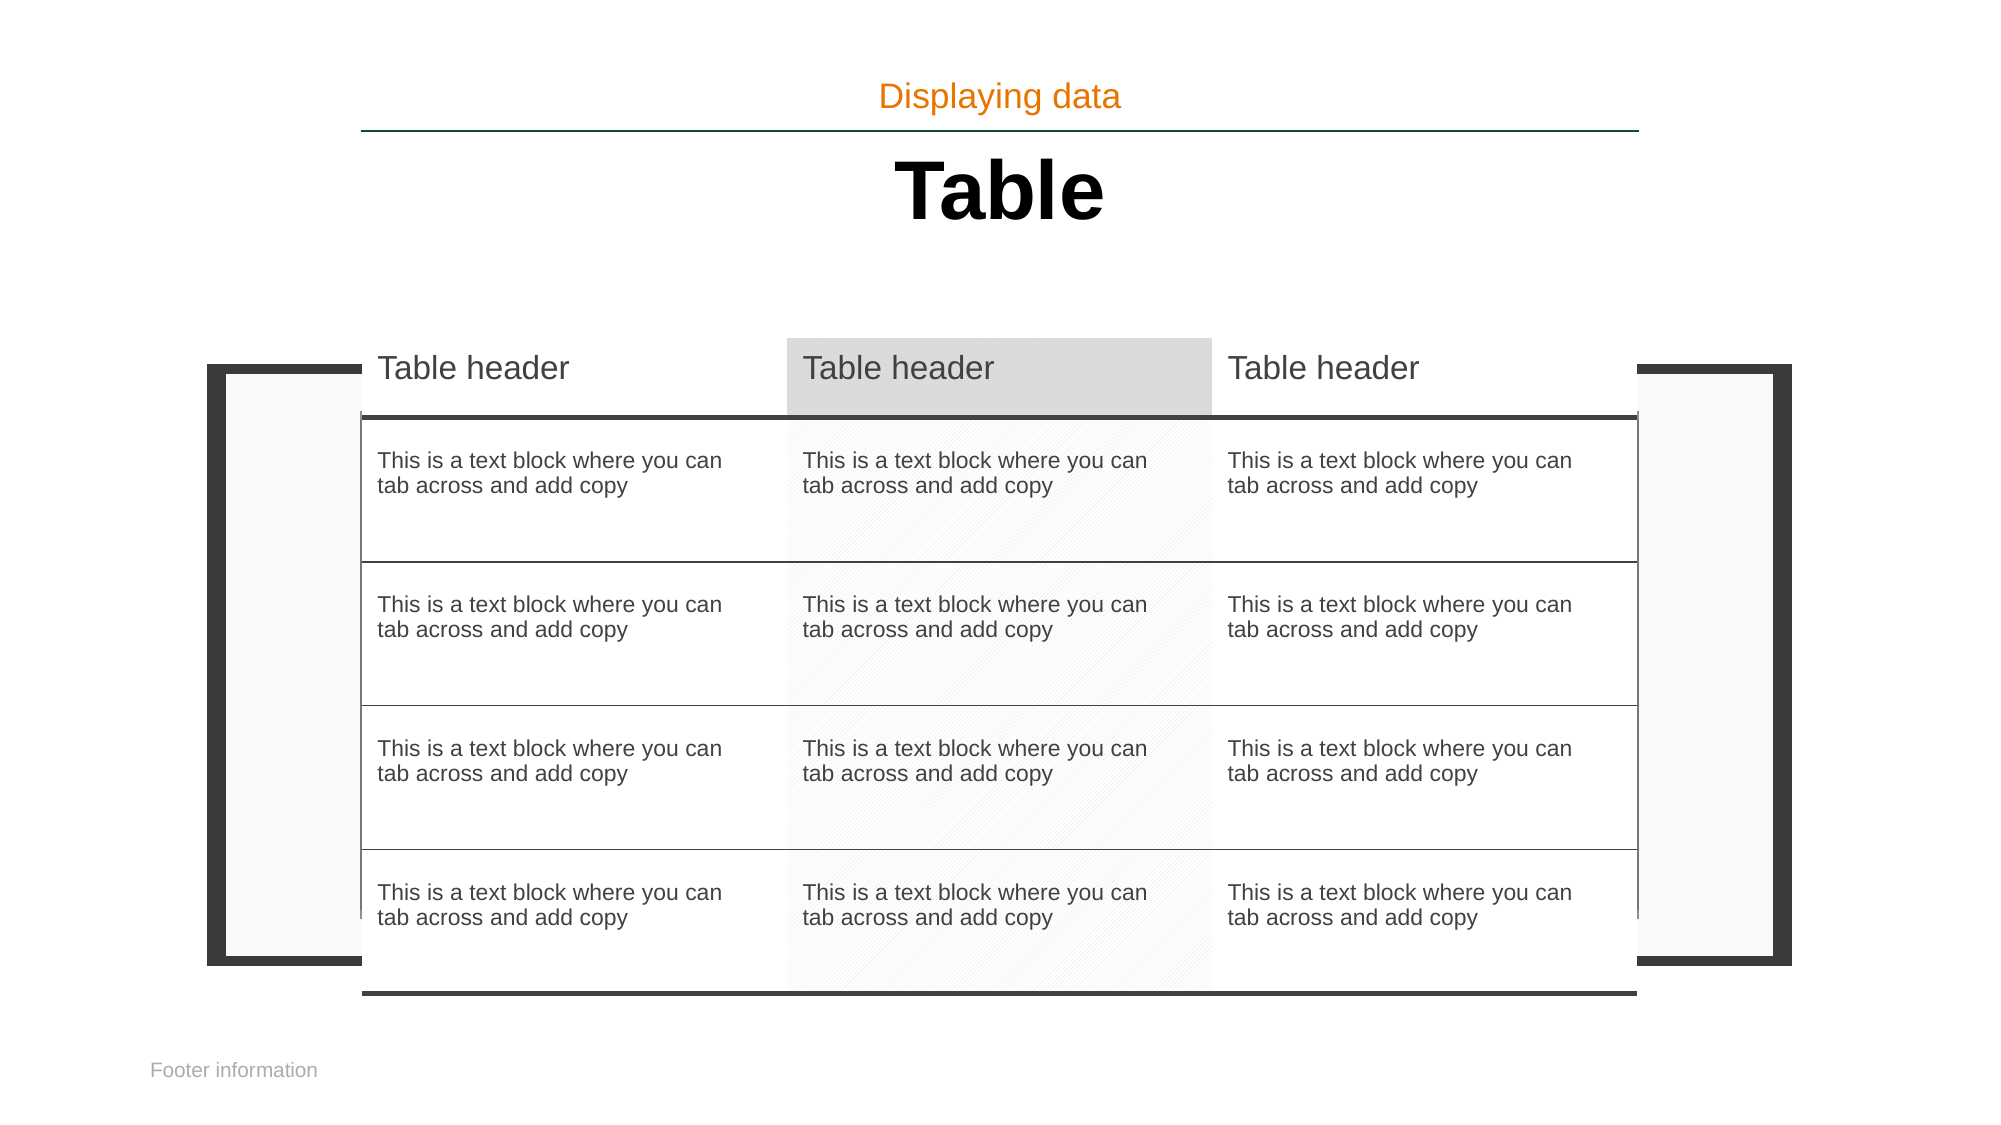

Displaying data
# Table
| Table header | Table header | Table header |
| --- | --- | --- |
| This is a text block where you can tab across and add copy | This is a text block where you can tab across and add copy | This is a text block where you can tab across and add copy |
| This is a text block where you can tab across and add copy | This is a text block where you can tab across and add copy | This is a text block where you can tab across and add copy |
| This is a text block where you can tab across and add copy | This is a text block where you can tab across and add copy | This is a text block where you can tab across and add copy |
| This is a text block where you can tab across and add copy | This is a text block where you can tab across and add copy | This is a text block where you can tab across and add copy |

Footer information